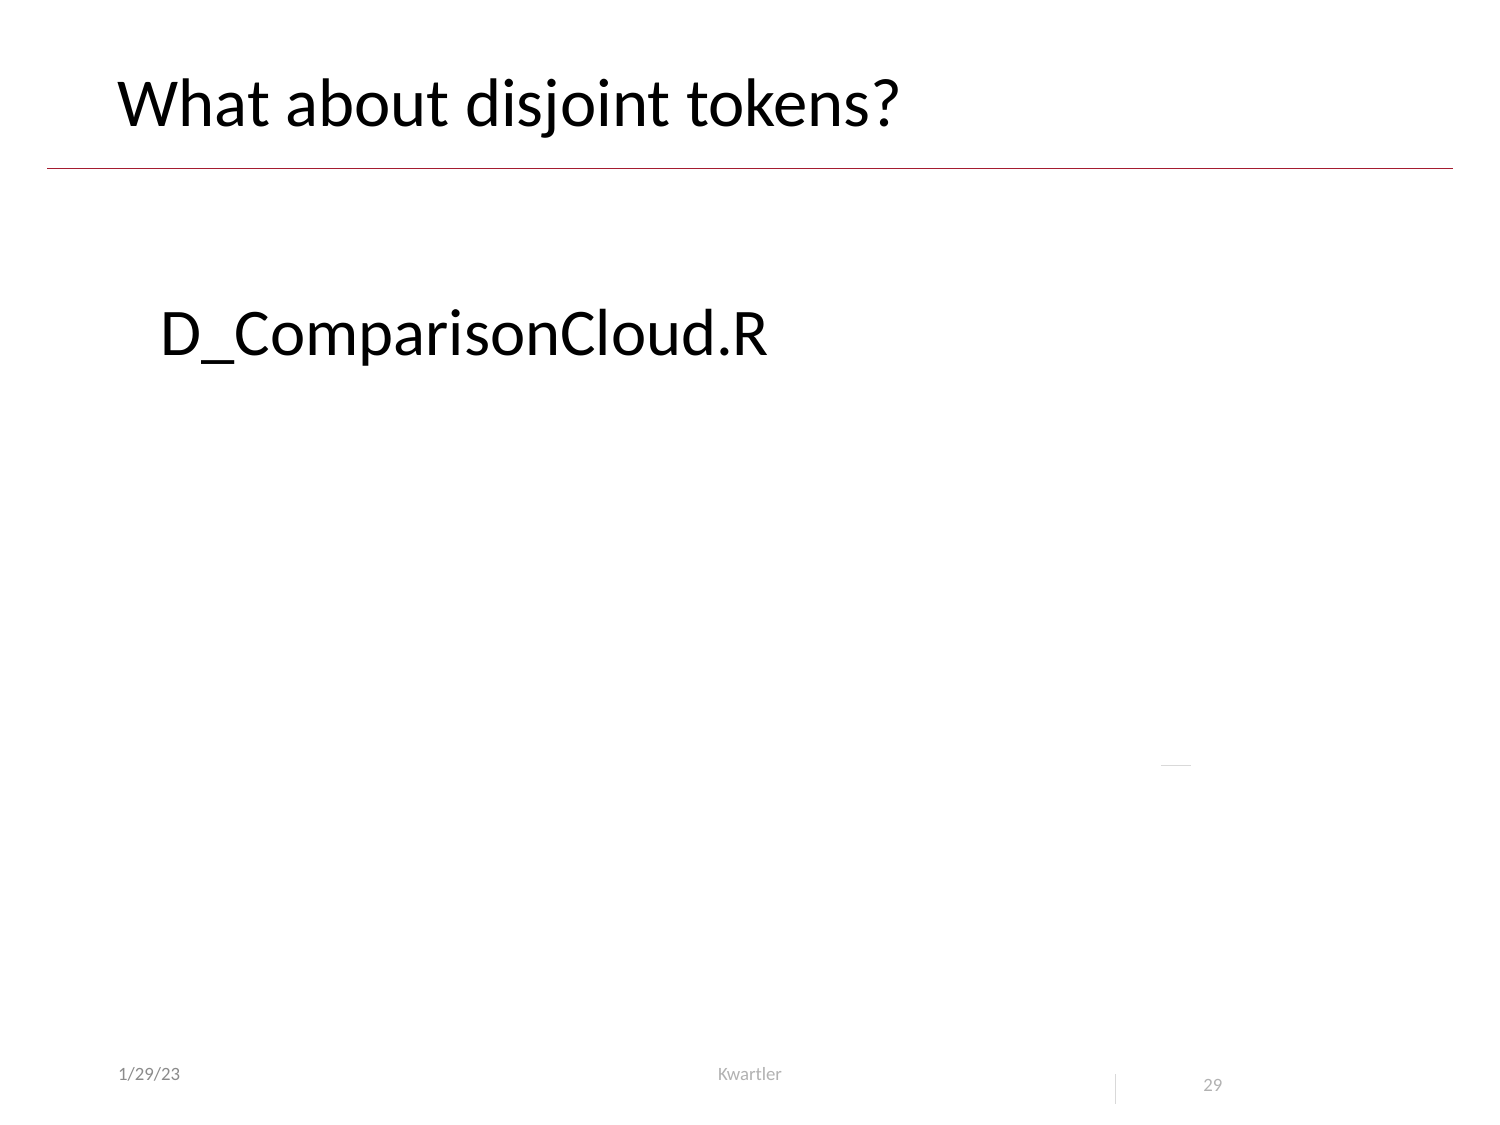

# What about disjoint tokens?
D_ComparisonCloud.R
1/29/23
Kwartler
29